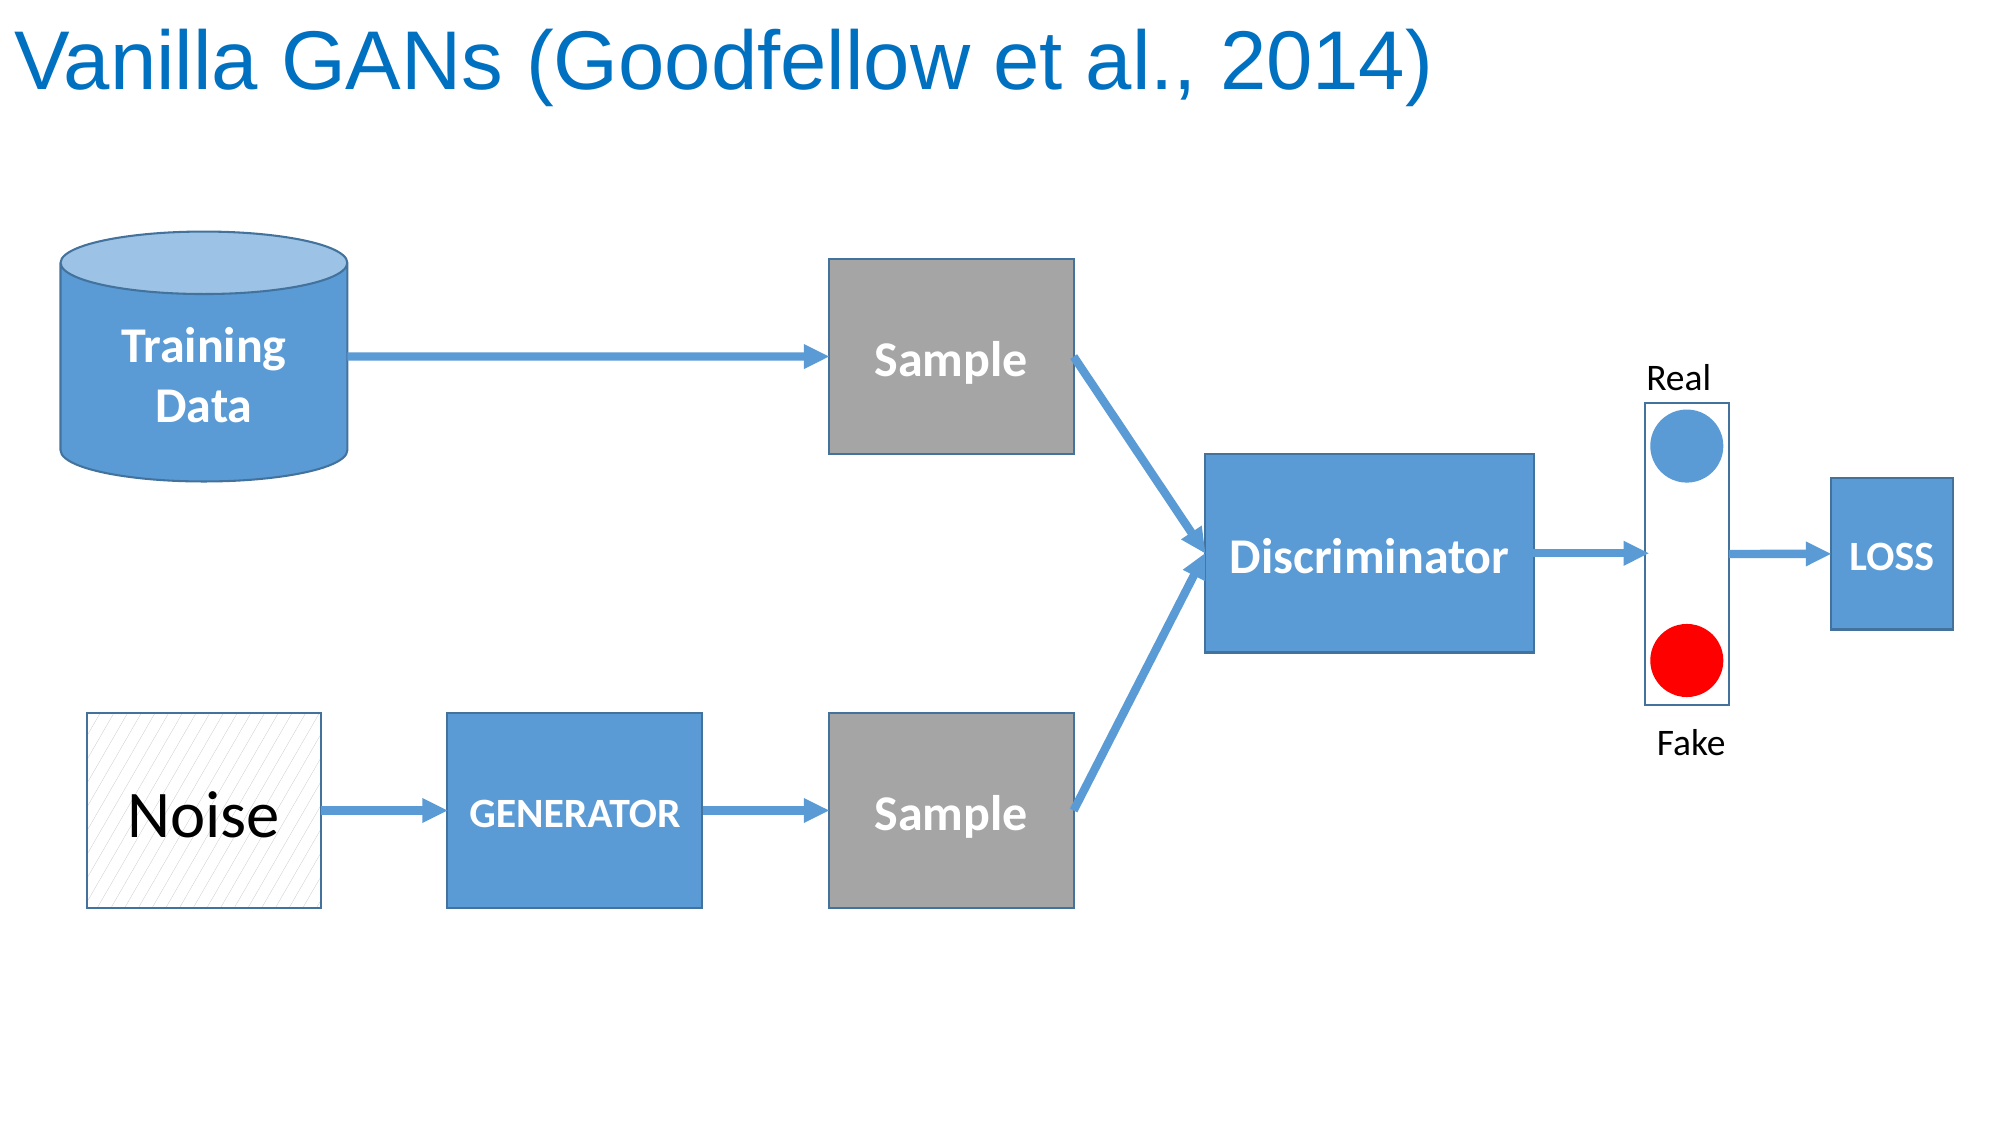

Vanilla GANs (Goodfellow et al., 2014)
Training Data
Sample
Real

Discriminator
LOSS

Fake
Noise
GENERATOR
Sample